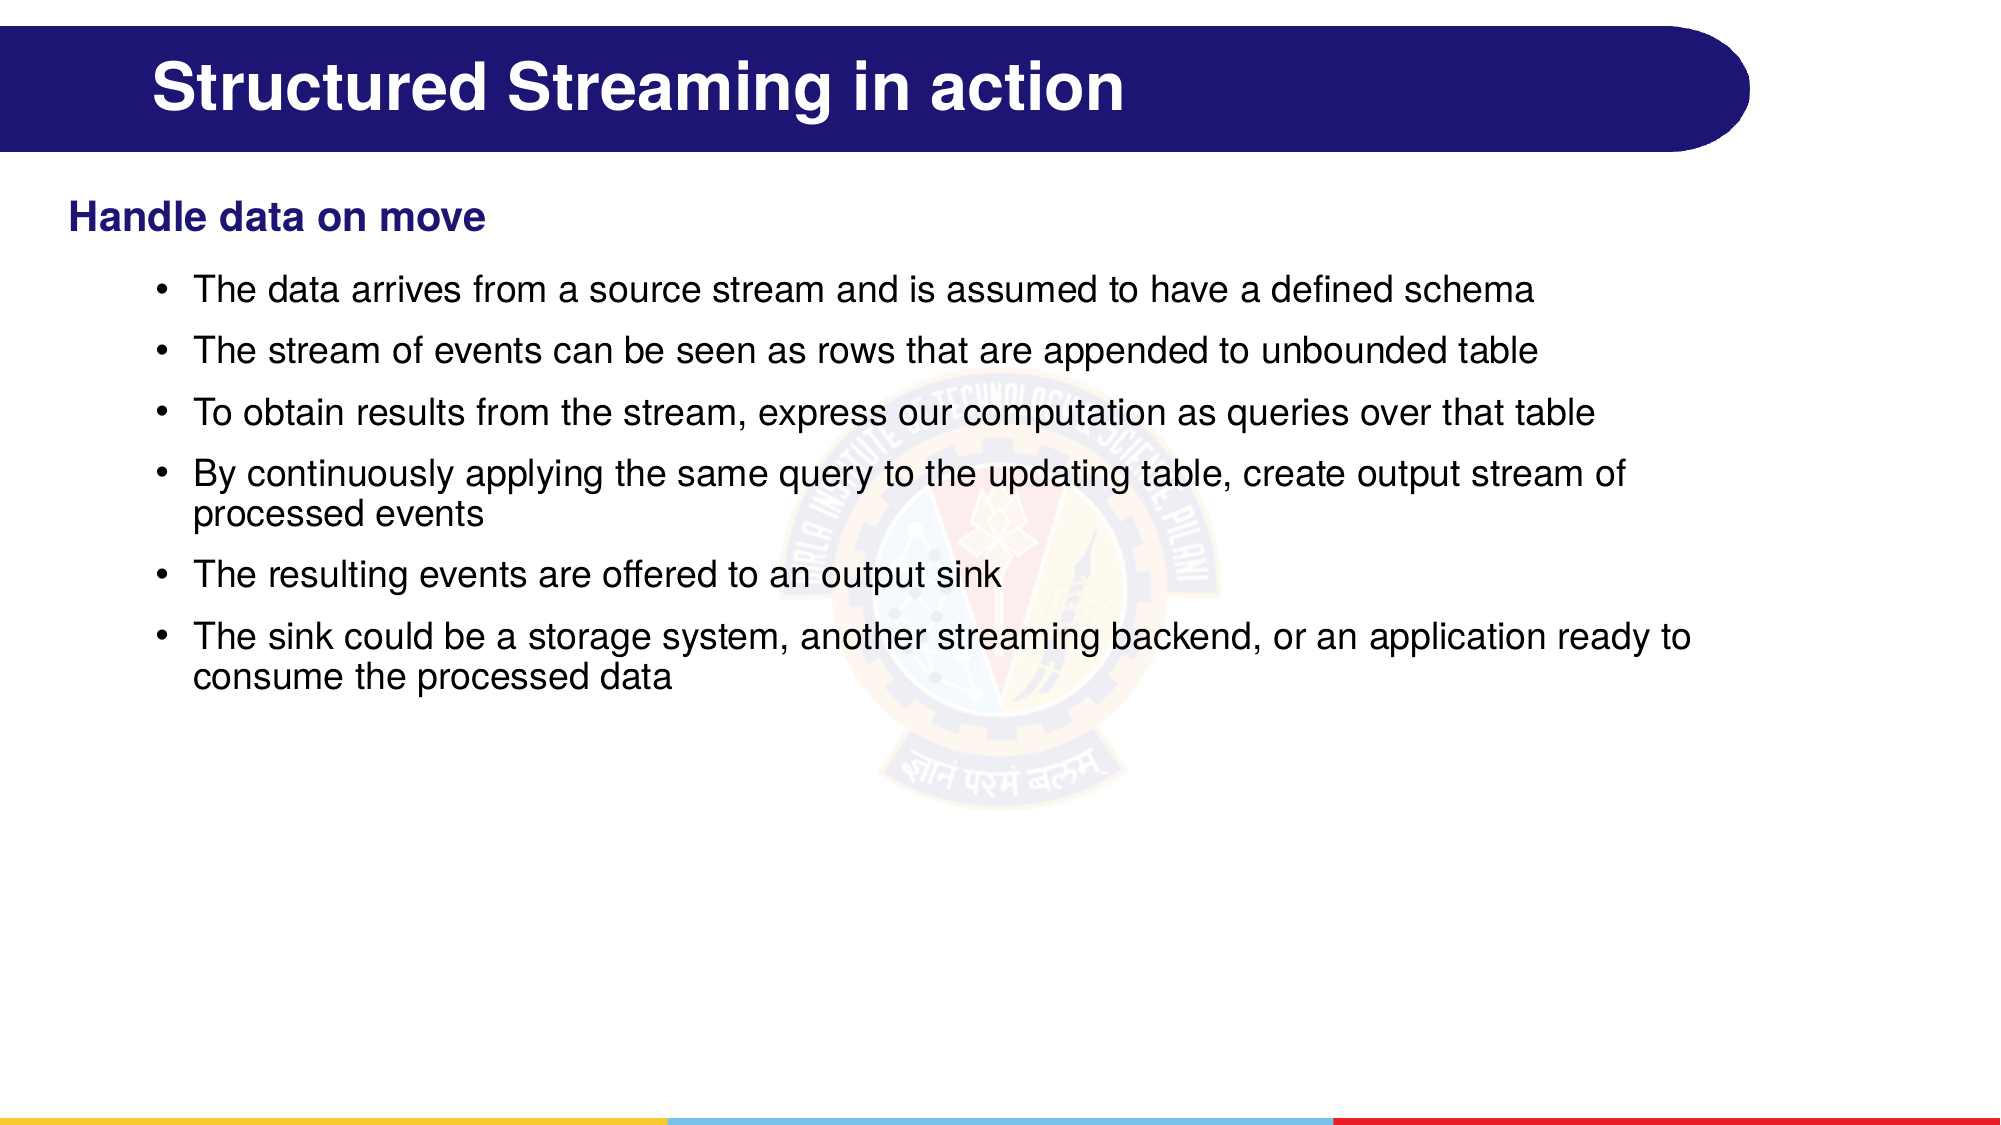

# Structured Streaming in action
Handle data on move
The data arrives from a source stream and is assumed to have a defined schema
The stream of events can be seen as rows that are appended to unbounded table
To obtain results from the stream, express our computation as queries over that table
By continuously applying the same query to the updating table, create output stream of processed events
The resulting events are offered to an output sink
The sink could be a storage system, another streaming backend, or an application ready to consume the processed data